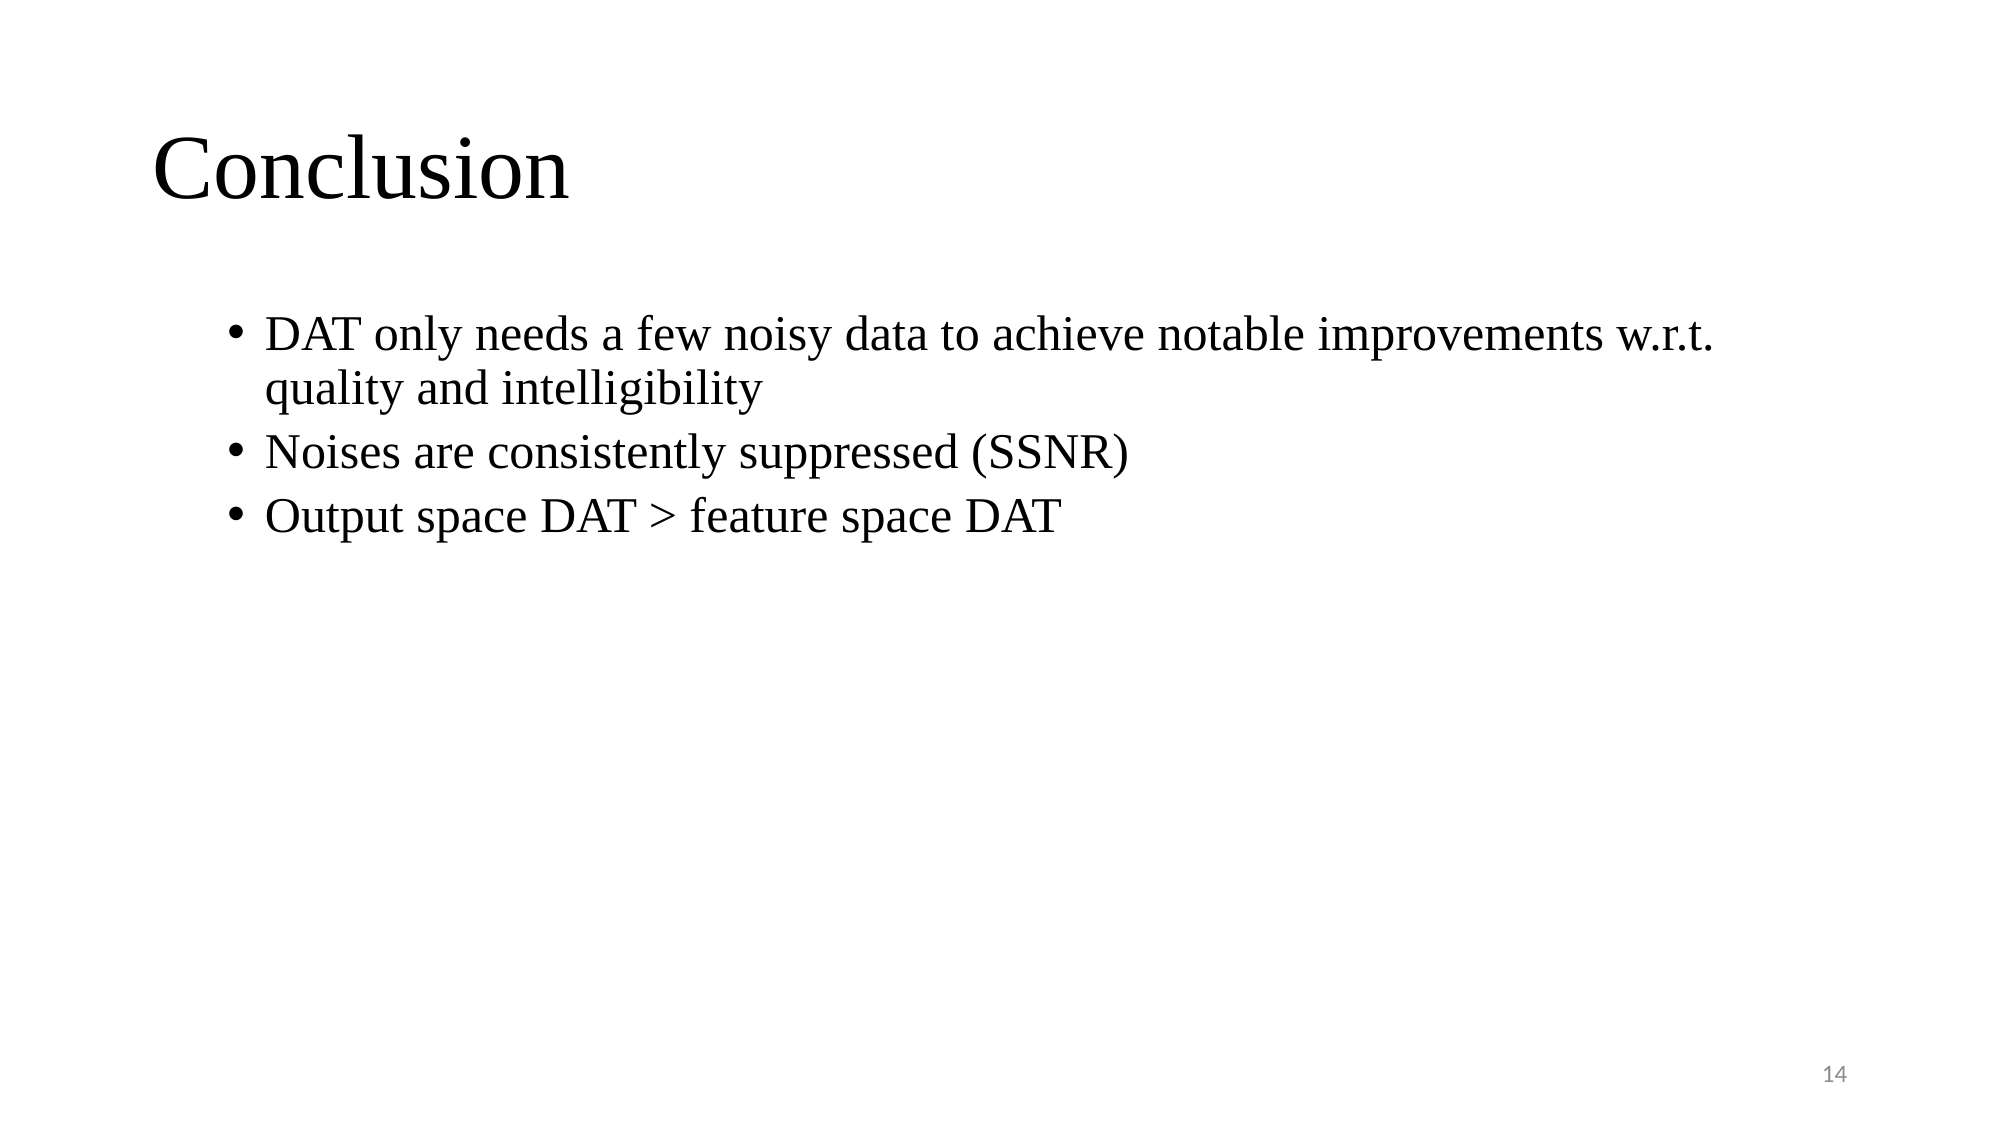

# Conclusion
DAT only needs a few noisy data to achieve notable improvements w.r.t. quality and intelligibility
Noises are consistently suppressed (SSNR)
Output space DAT > feature space DAT
14